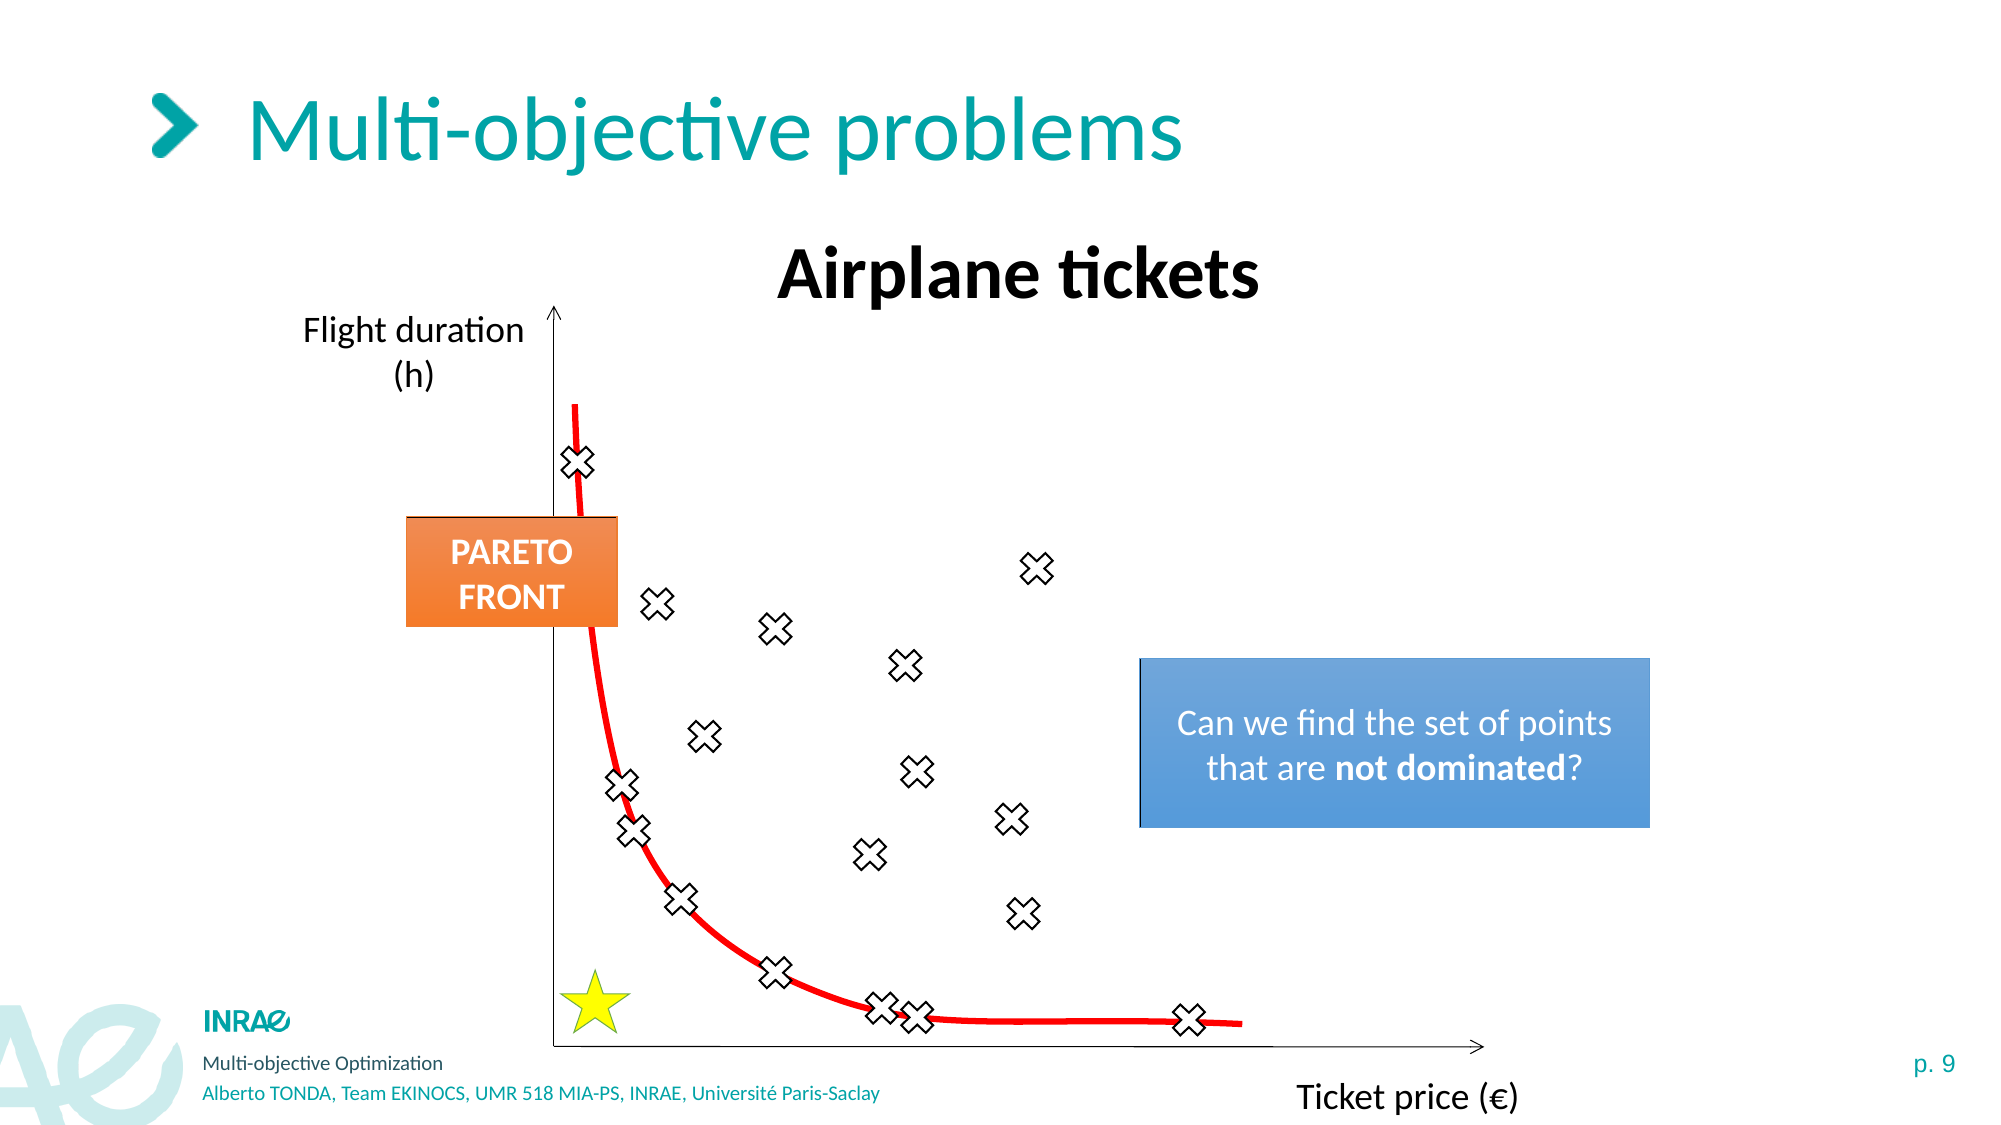

# Multi-objective problems
Airplane tickets
Flight duration (h)

PARETO FRONT

Can we find the set of points that are not dominated?

Ticket price (€)